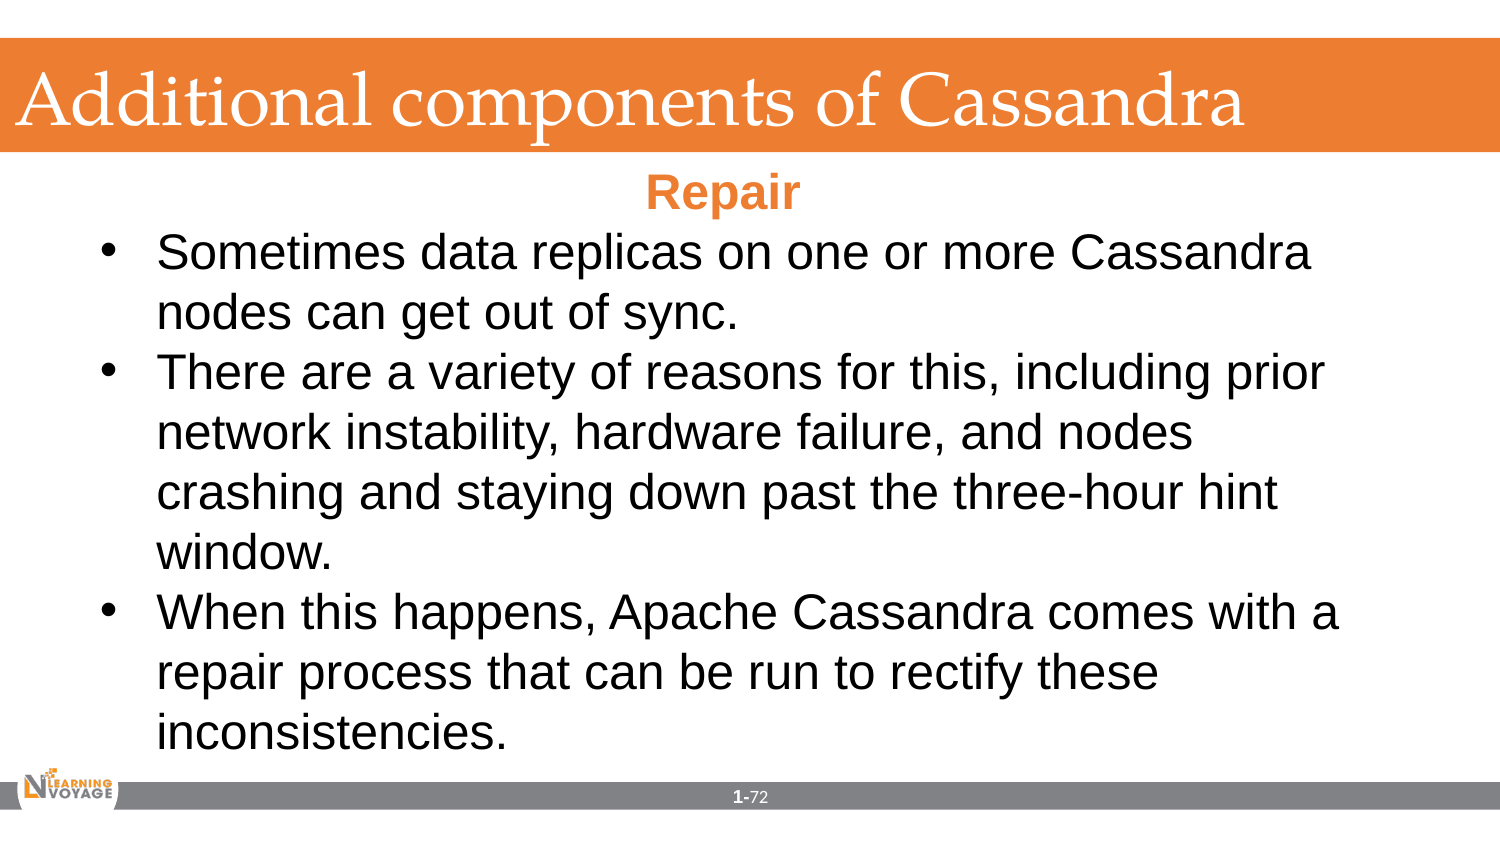

Additional components of Cassandra
Repair
Sometimes data replicas on one or more Cassandra nodes can get out of sync.
There are a variety of reasons for this, including prior network instability, hardware failure, and nodes crashing and staying down past the three-hour hint window.
When this happens, Apache Cassandra comes with a repair process that can be run to rectify these inconsistencies.
1-72